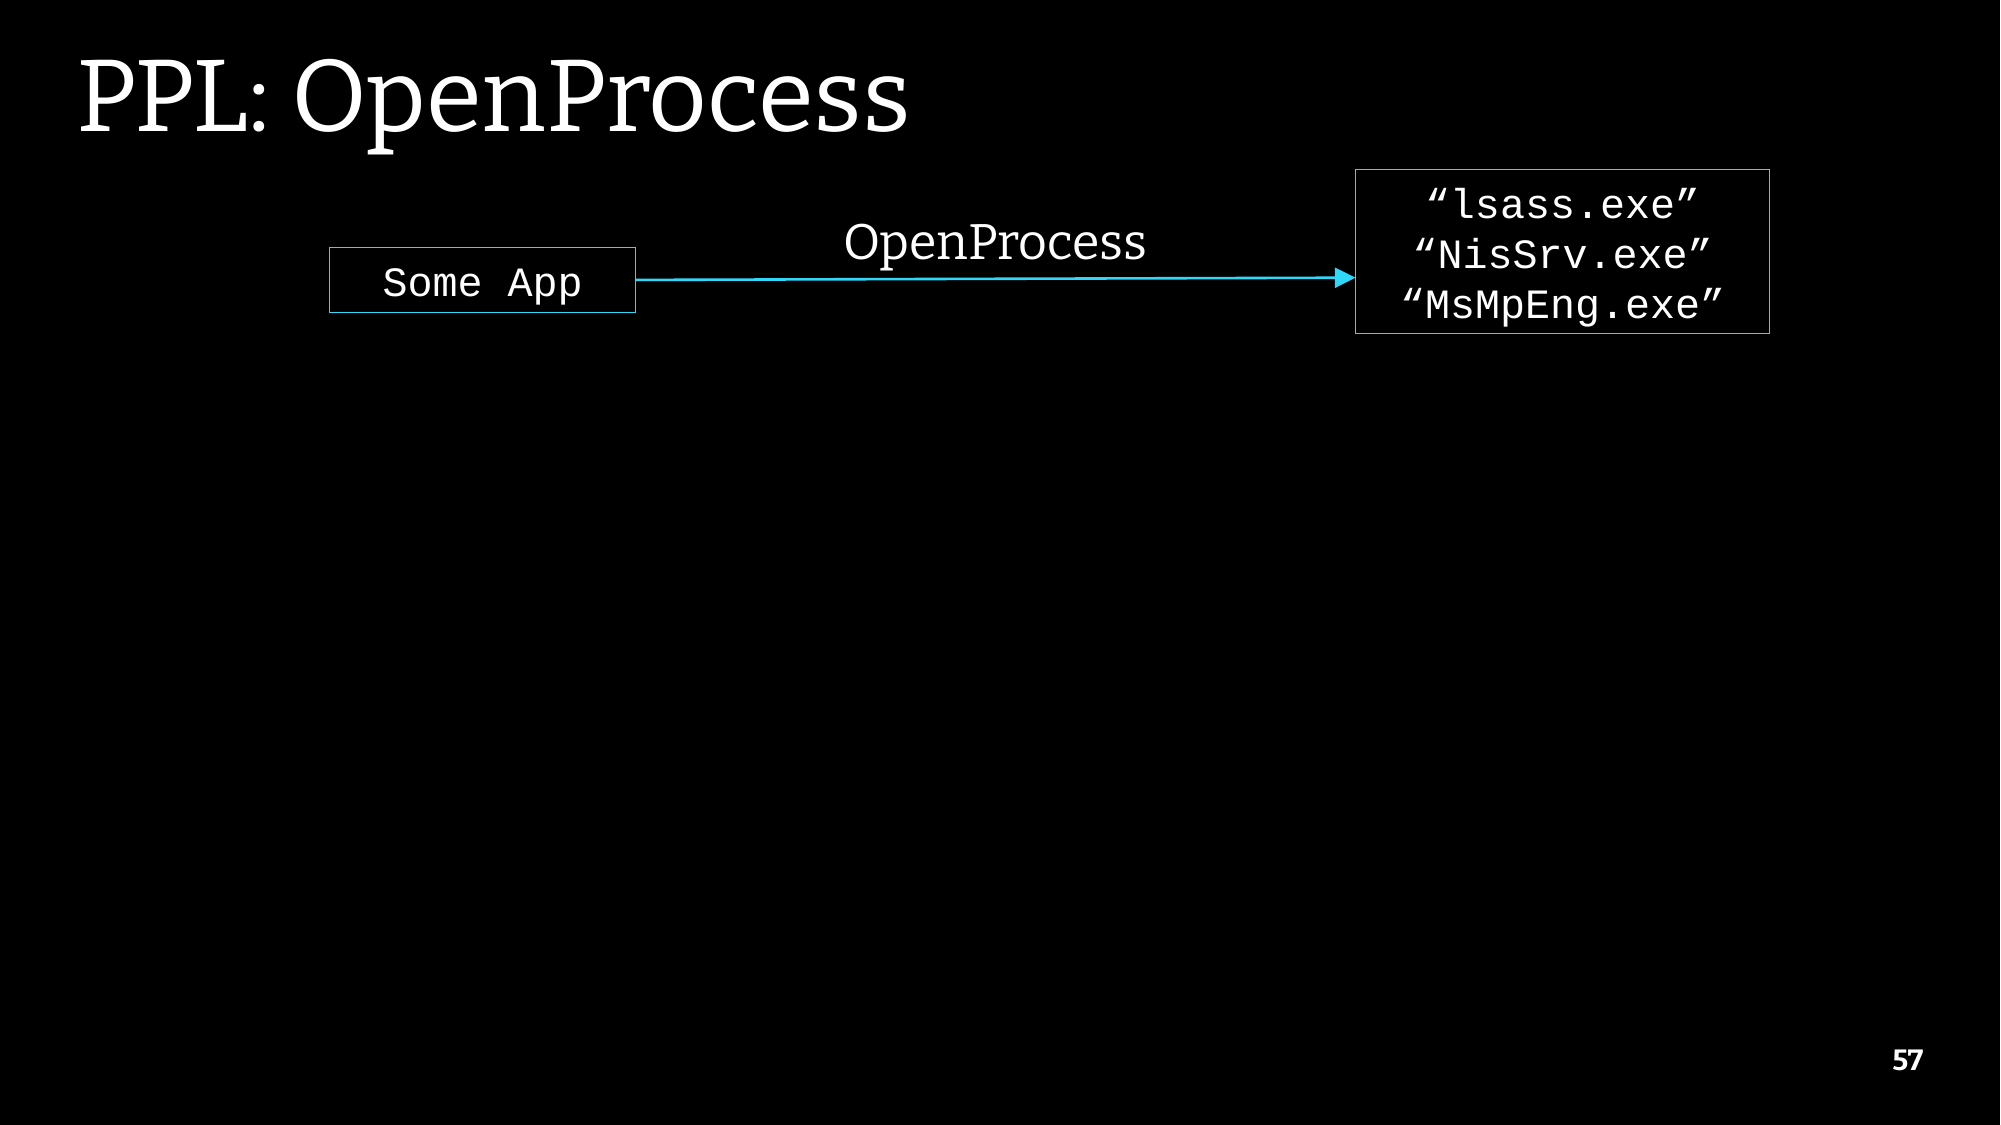

# PPL: OpenProcess
“lsass.exe”
“NisSrv.exe”
“MsMpEng.exe”
OpenProcess
Some App
57